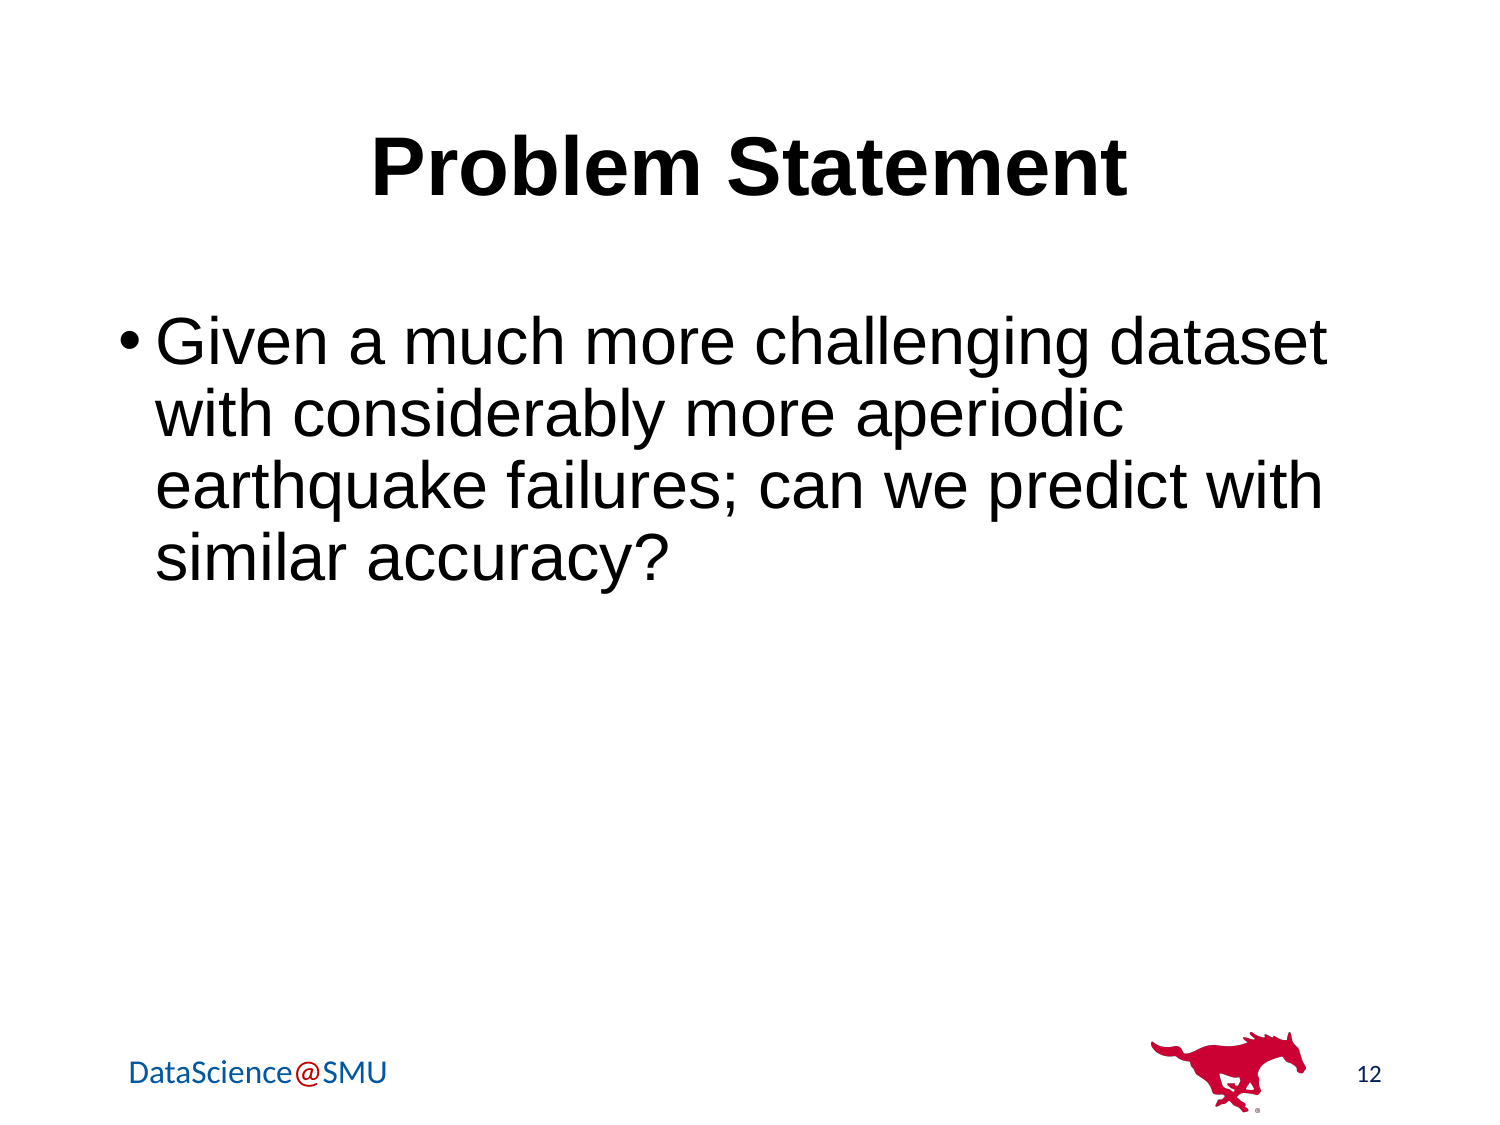

# Problem Statement
Given a much more challenging dataset with considerably more aperiodic earthquake failures; can we predict with similar accuracy?
12